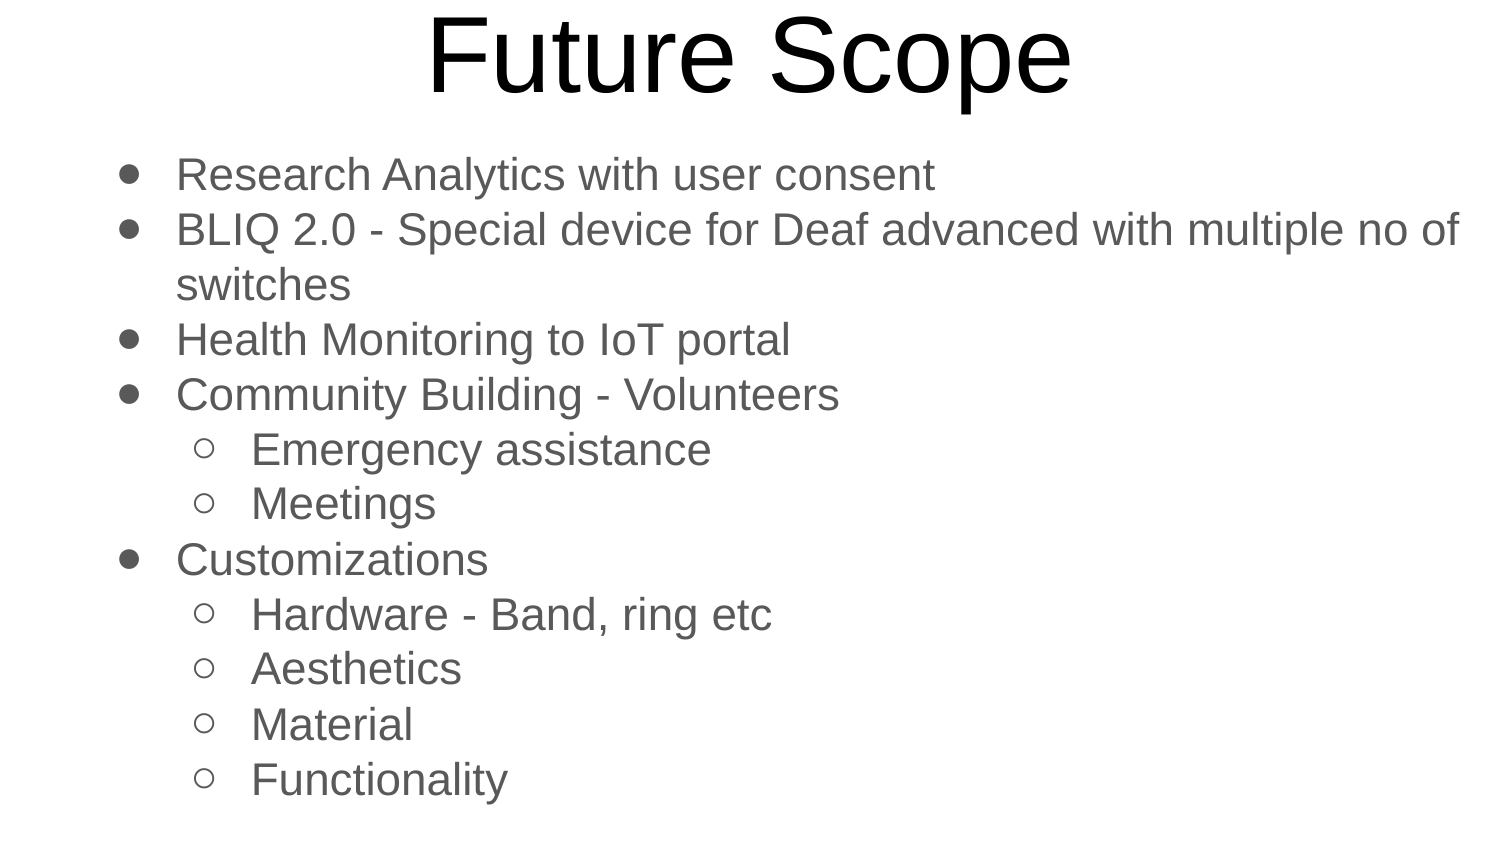

# Future Scope
Research Analytics with user consent
BLIQ 2.0 - Special device for Deaf advanced with multiple no of switches
Health Monitoring to IoT portal
Community Building - Volunteers
Emergency assistance
Meetings
Customizations
Hardware - Band, ring etc
Aesthetics
Material
Functionality